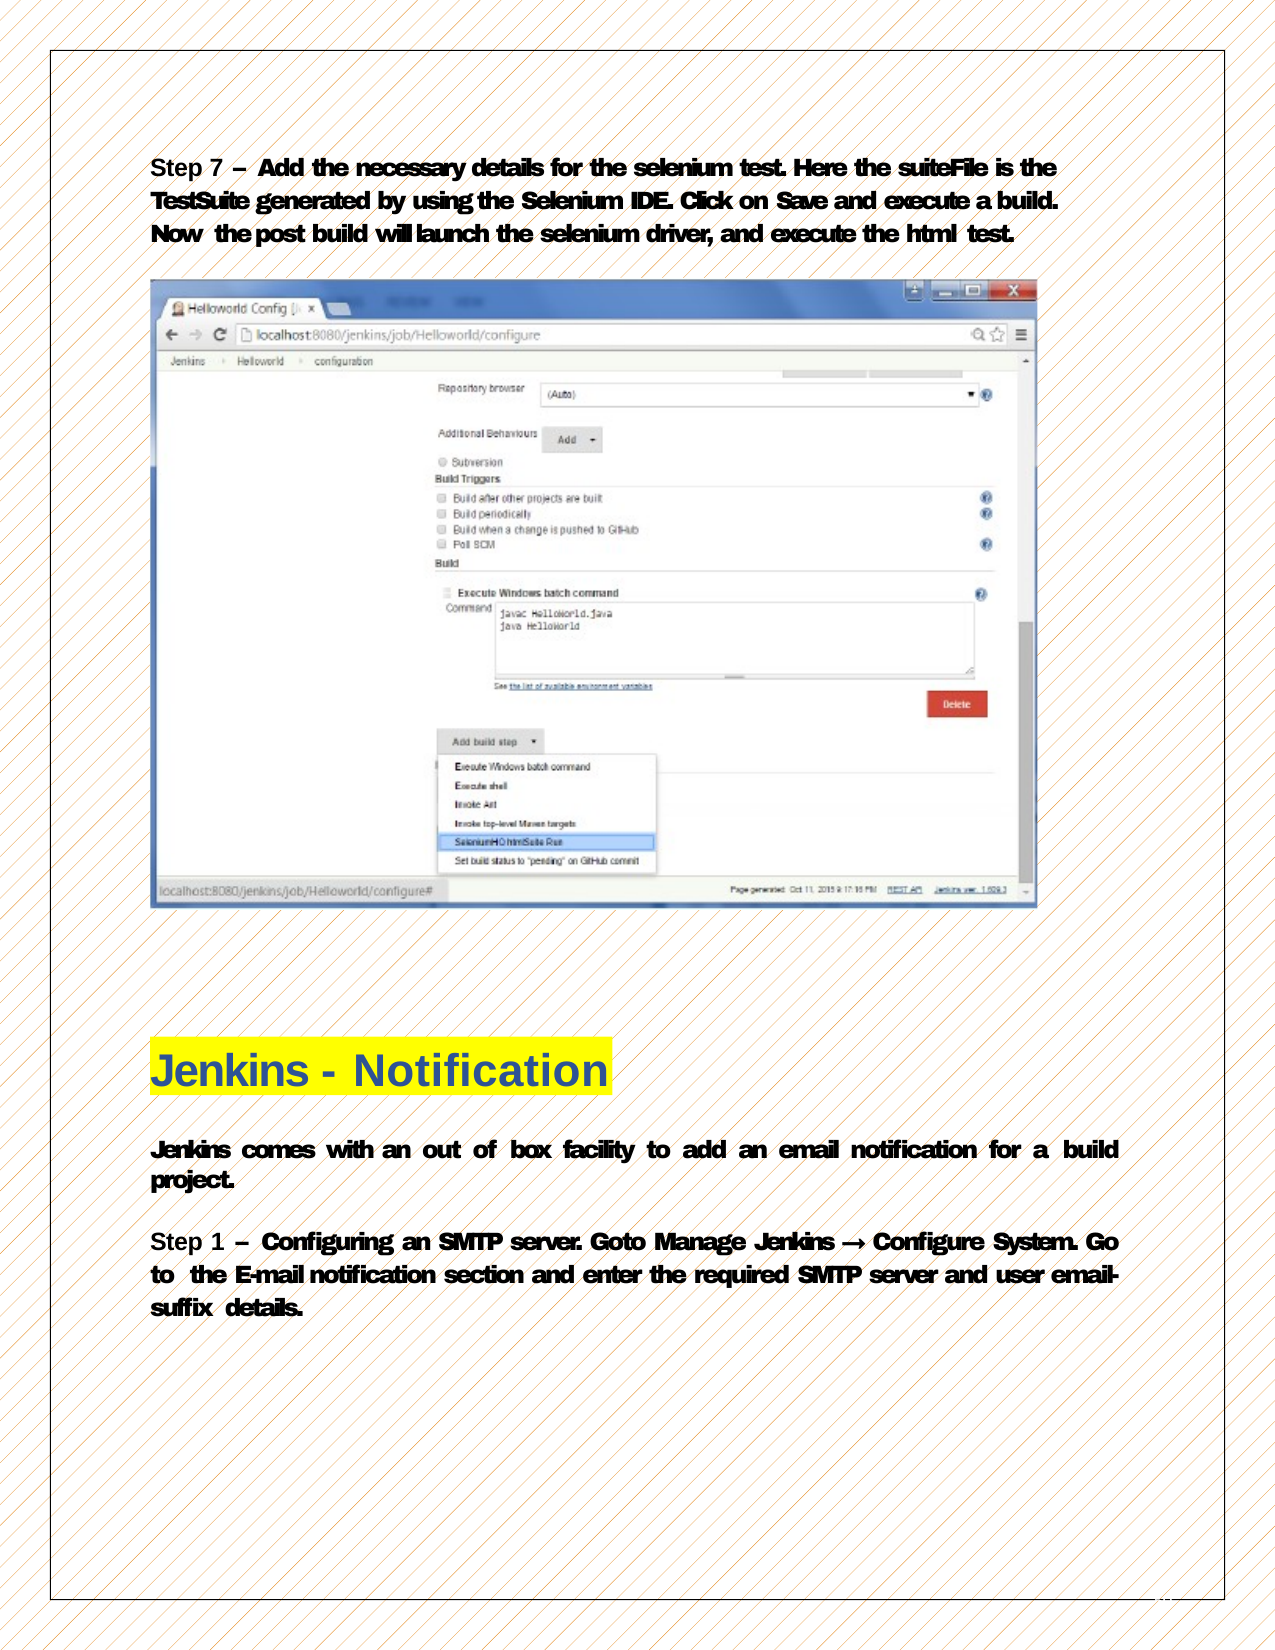

Step 7 − Add the necessary details for the selenium test. Here the suiteFile is the  TestSuite generated by using the Selenium IDE. Click on Save and execute a build. Now  the post build will launch the selenium driver, and execute the html test.

Jenkins - Notification
Jenkins comes with an out of box facility to add an email notification for a build project.
Step 1 − Configuring an SMTP server. Goto Manage Jenkins → Configure System. Go to  the E-mail notification section and enter the required SMTP server and user email-suffix  details.
50